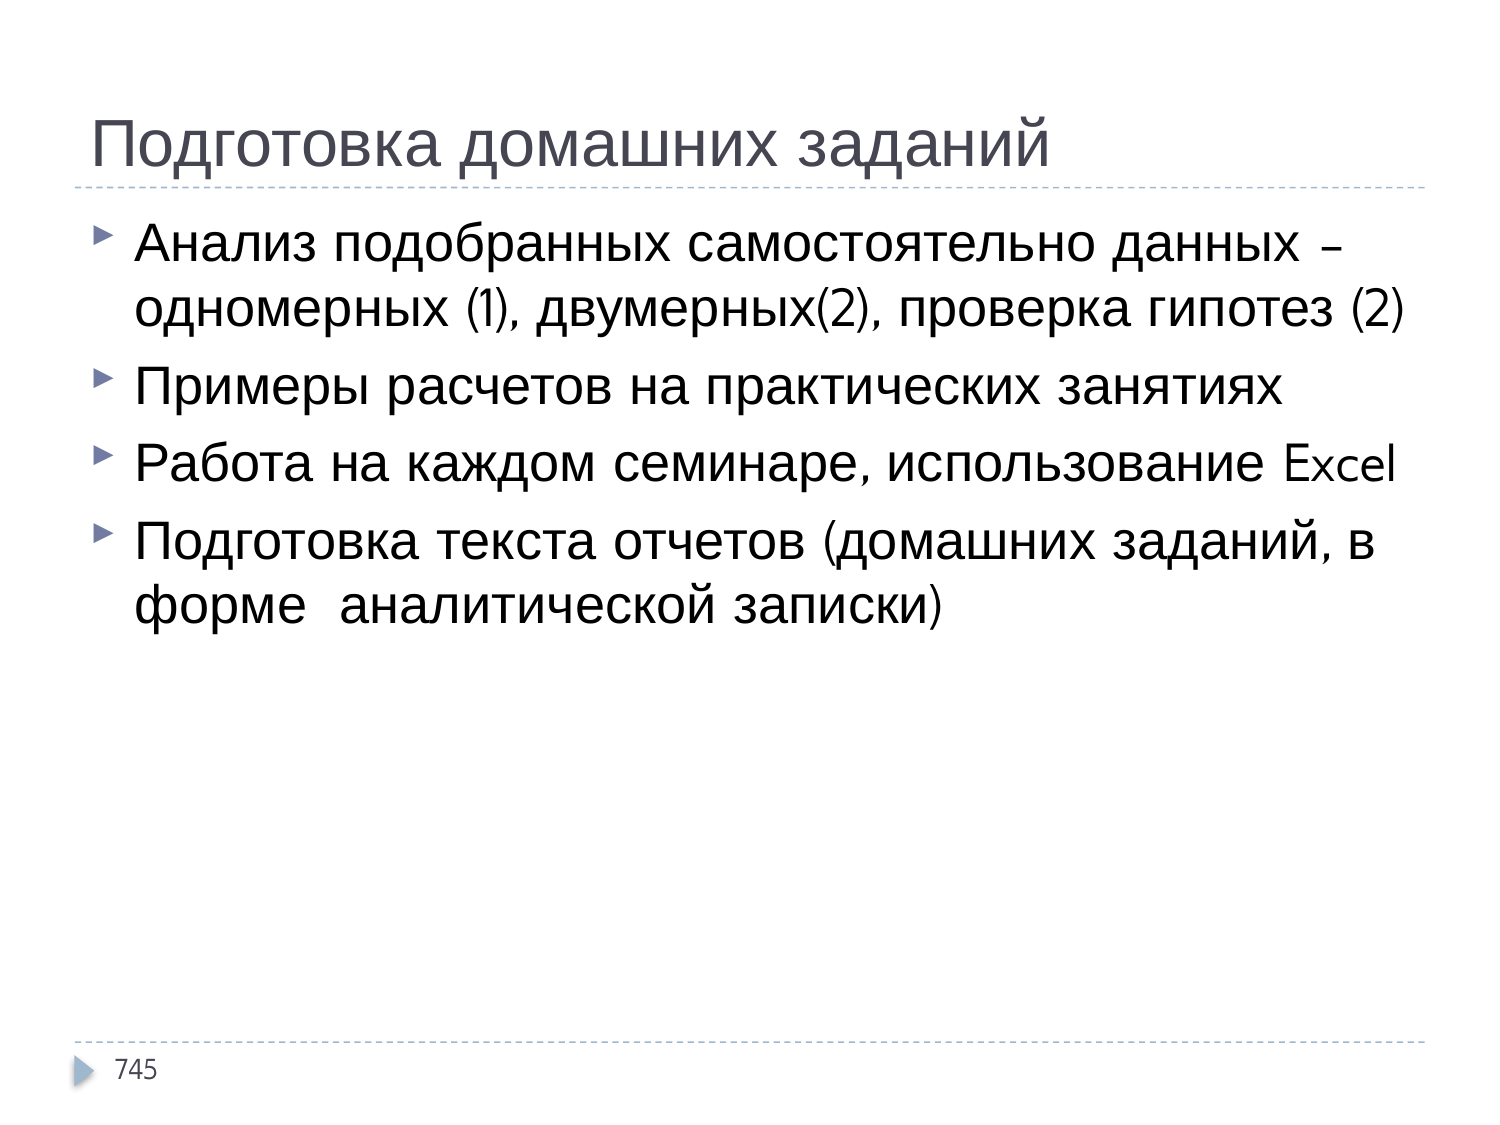

# Подготовка домашних заданий
Анализ подобранных самостоятельно данных – одномерных (1), двумерных(2), проверка гипотез (2)
Примеры расчетов на практических занятиях
Работа на каждом семинаре, использование Excel
Подготовка текста отчетов (домашних заданий, в форме  аналитической записки)
745